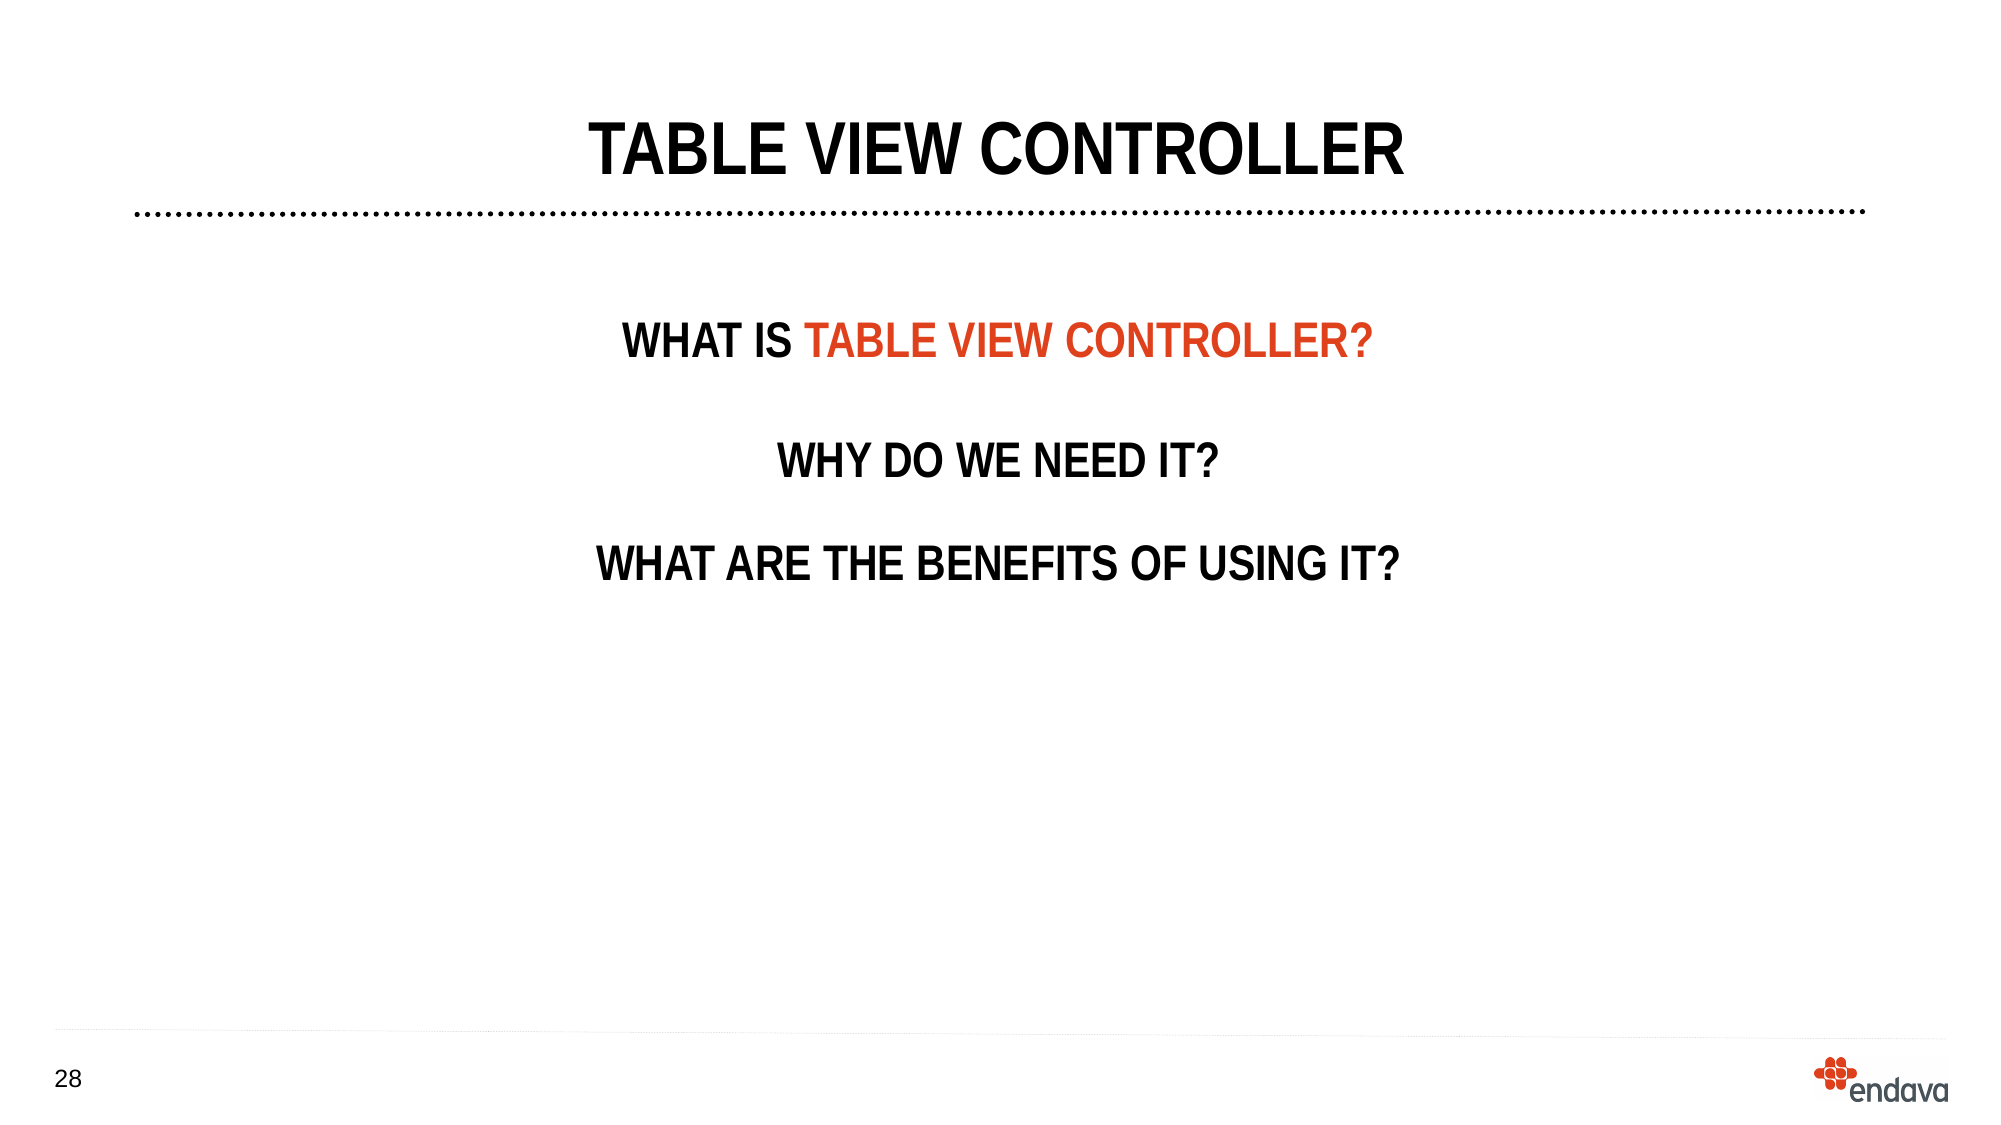

# TABLE View Controller
What is TABLE VIEW CONTROLLER?
Why DO we need IT?
What are the benefits of using it?